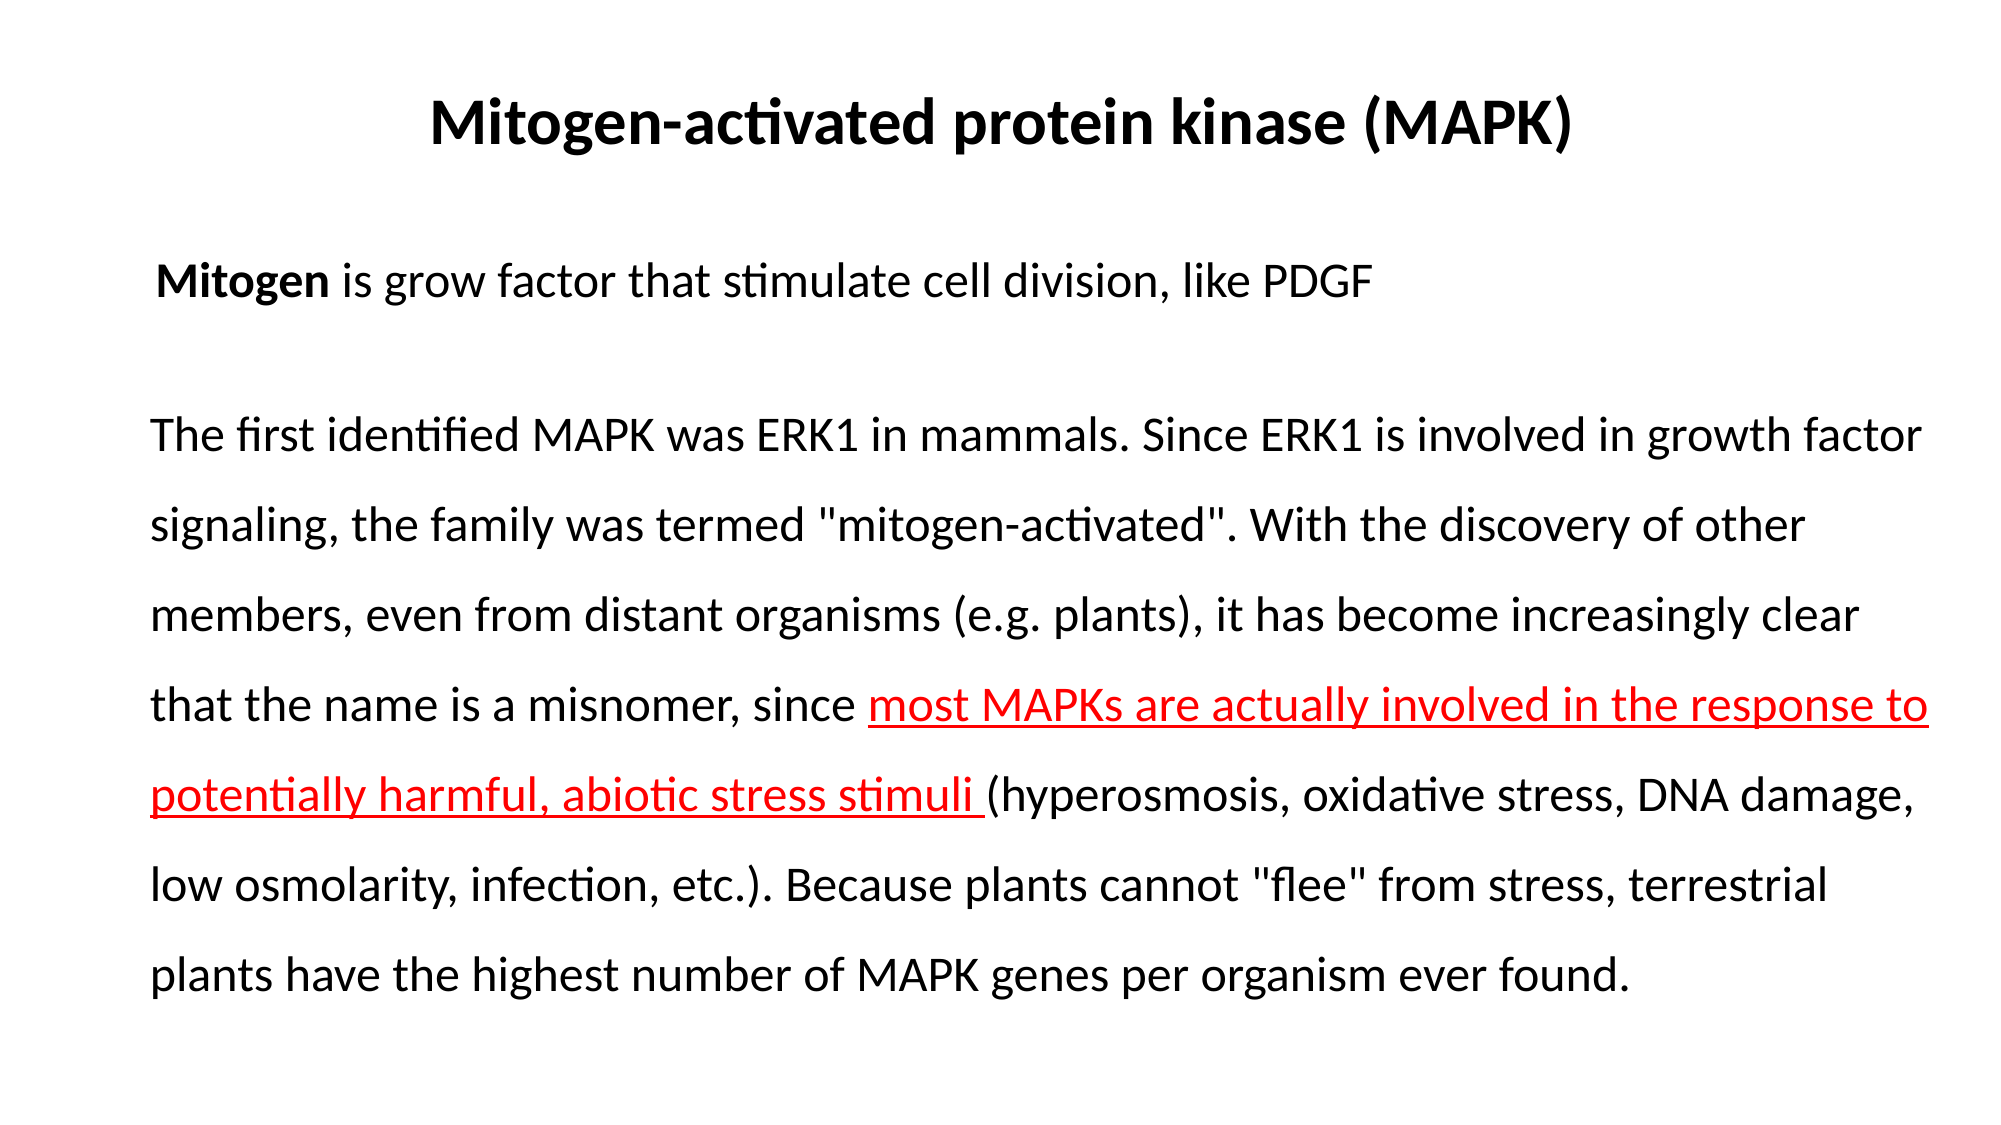

Mitogen-activated protein kinase (MAPK)
Mitogen is grow factor that stimulate cell division, like PDGF
The first identified MAPK was ERK1 in mammals. Since ERK1 is involved in growth factor signaling, the family was termed "mitogen-activated". With the discovery of other members, even from distant organisms (e.g. plants), it has become increasingly clear that the name is a misnomer, since most MAPKs are actually involved in the response to potentially harmful, abiotic stress stimuli (hyperosmosis, oxidative stress, DNA damage, low osmolarity, infection, etc.). Because plants cannot "flee" from stress, terrestrial plants have the highest number of MAPK genes per organism ever found.